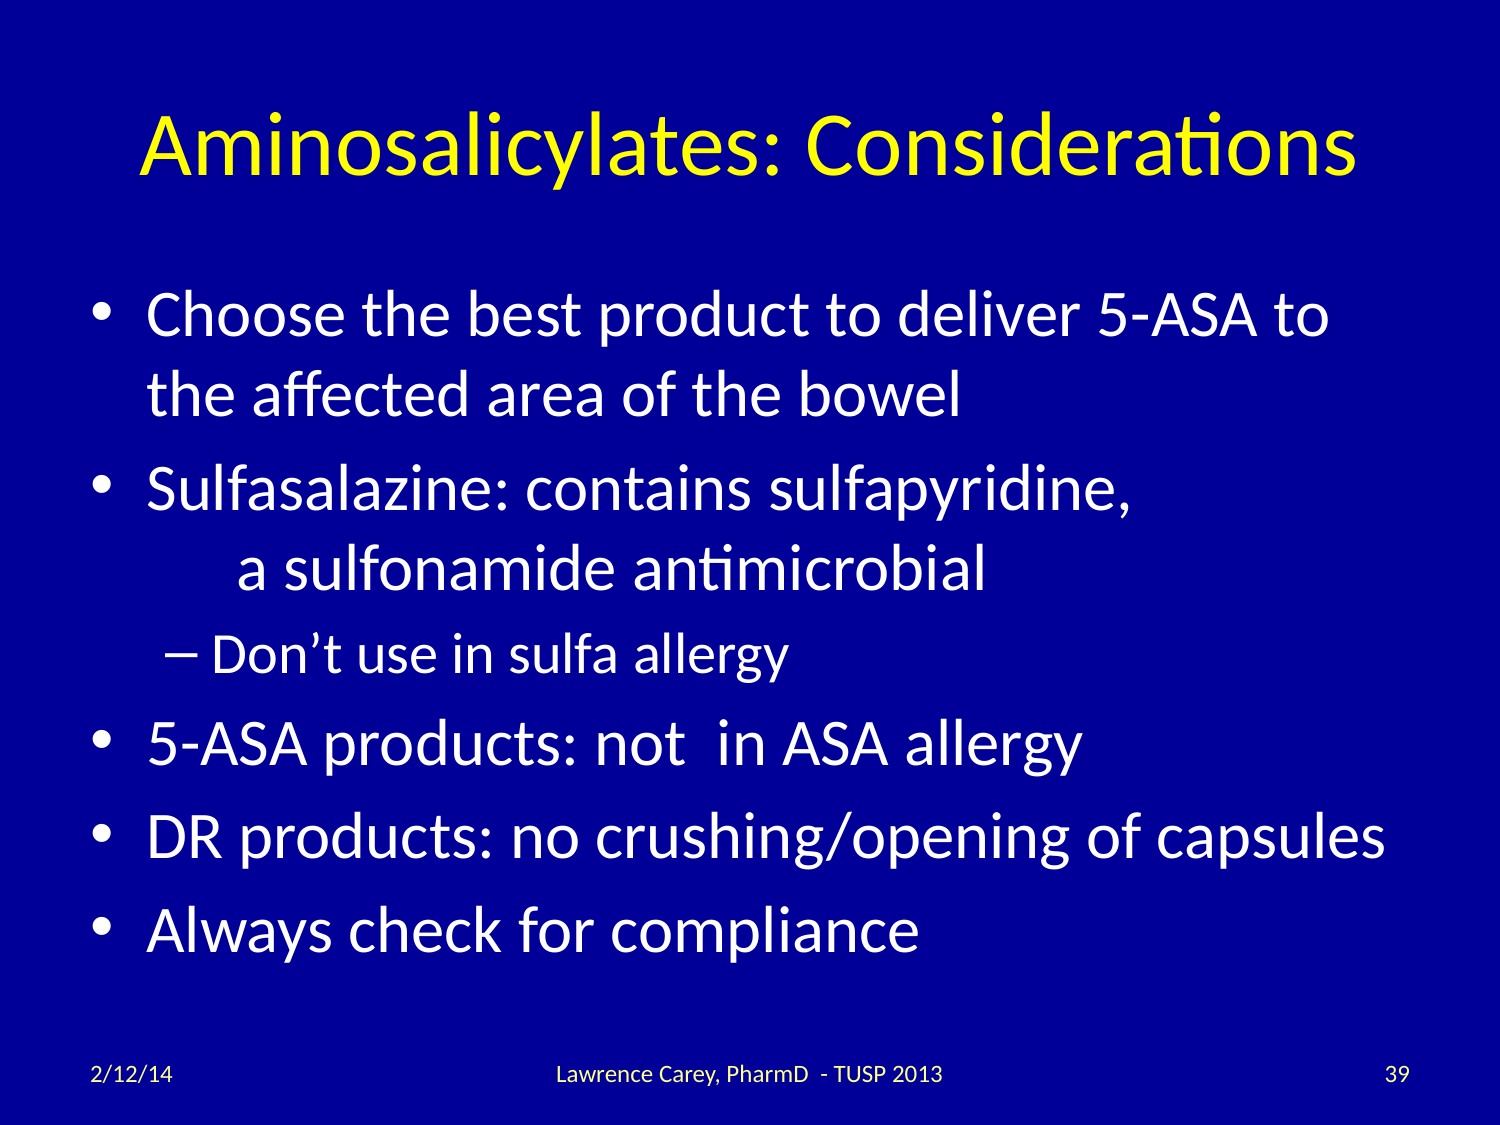

# Aminosalicylates: Considerations
Choose the best product to deliver 5-ASA to the affected area of the bowel
Sulfasalazine: contains sulfapyridine,                         a sulfonamide antimicrobial
Don’t use in sulfa allergy
5-ASA products: not  in ASA allergy
DR products: no crushing/opening of capsules
Always check for compliance
2/12/14
Lawrence Carey, PharmD  - TUSP 2013
39